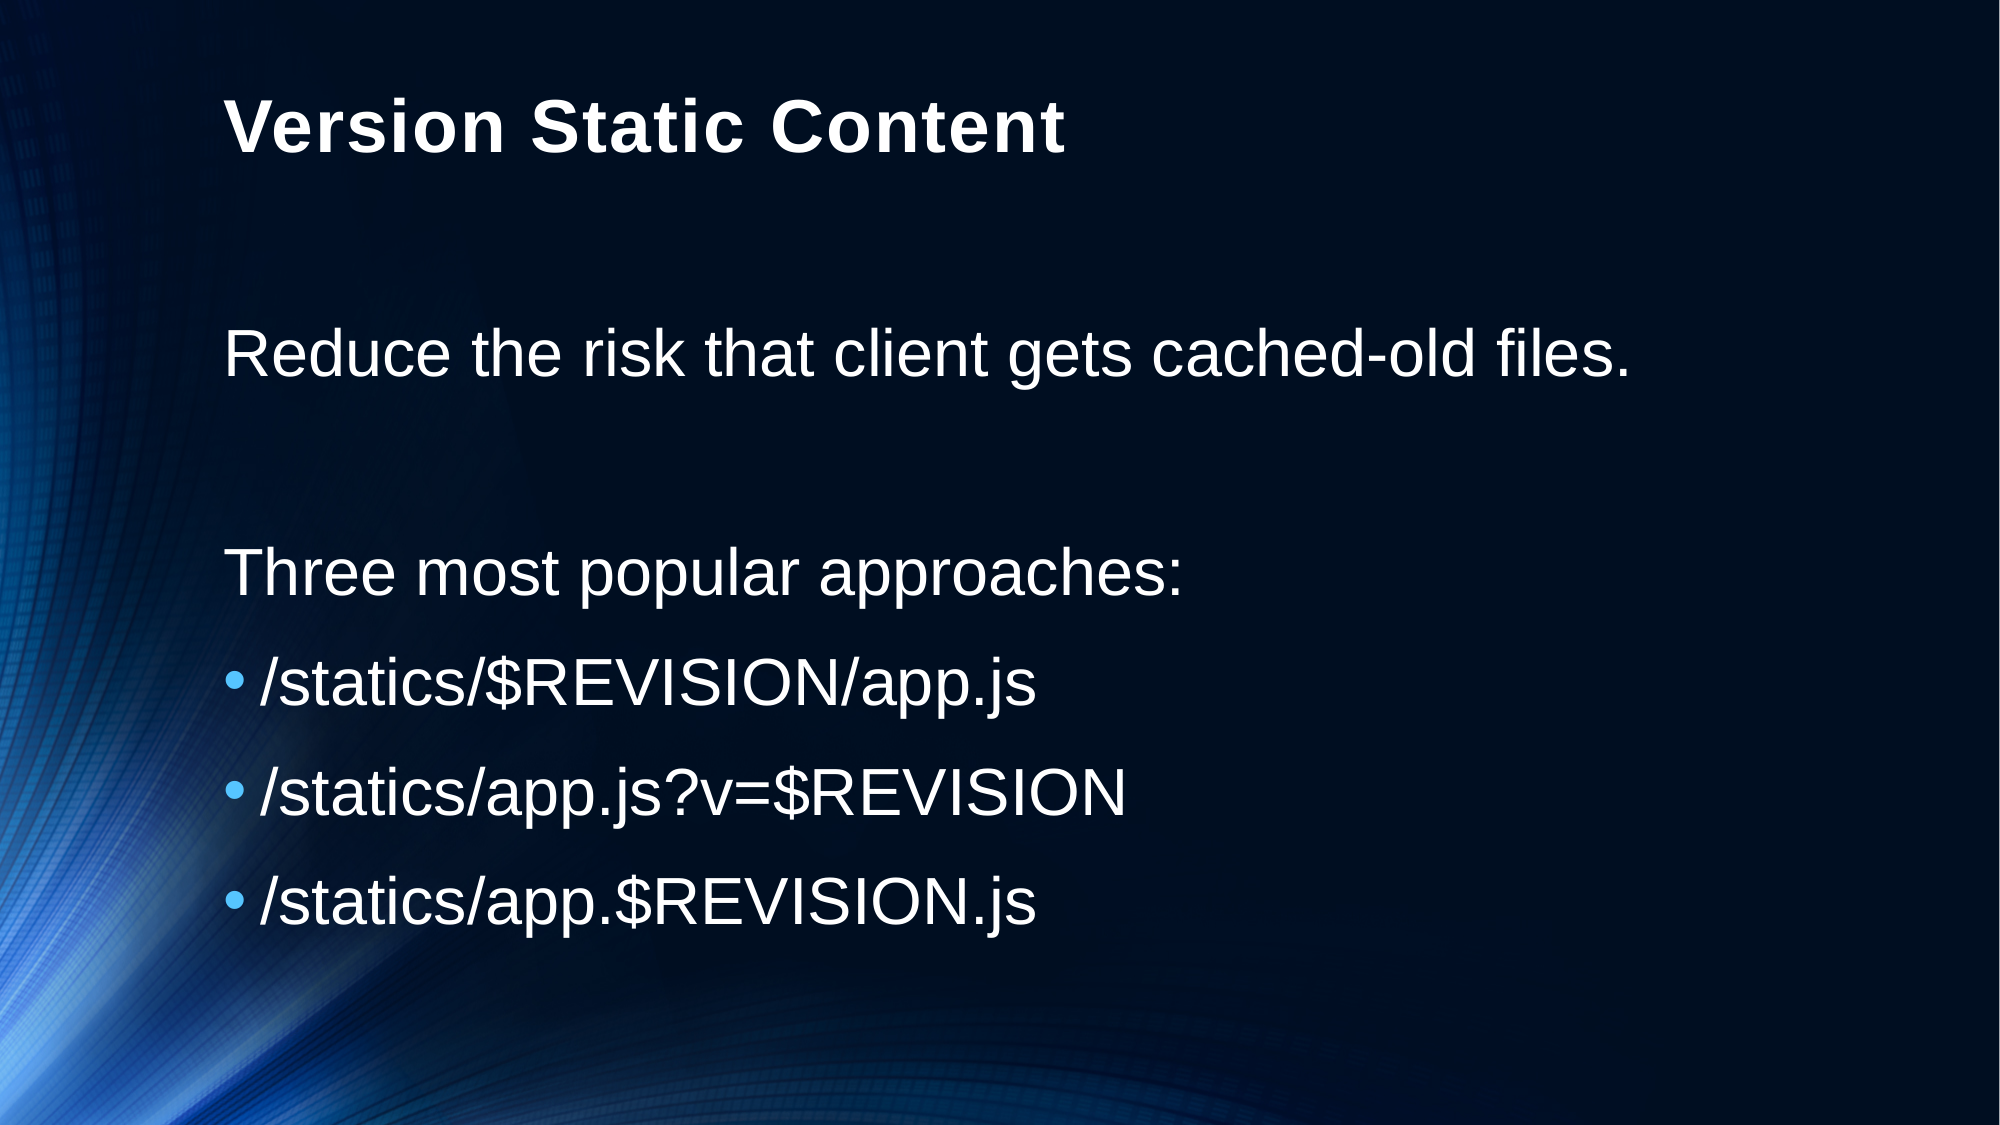

# Version Static Content

Reduce the risk that client gets cached-old files.

Three most popular approaches:
/statics/$REVISION/app.js
/statics/app.js?v=$REVISION
/statics/app.$REVISION.js